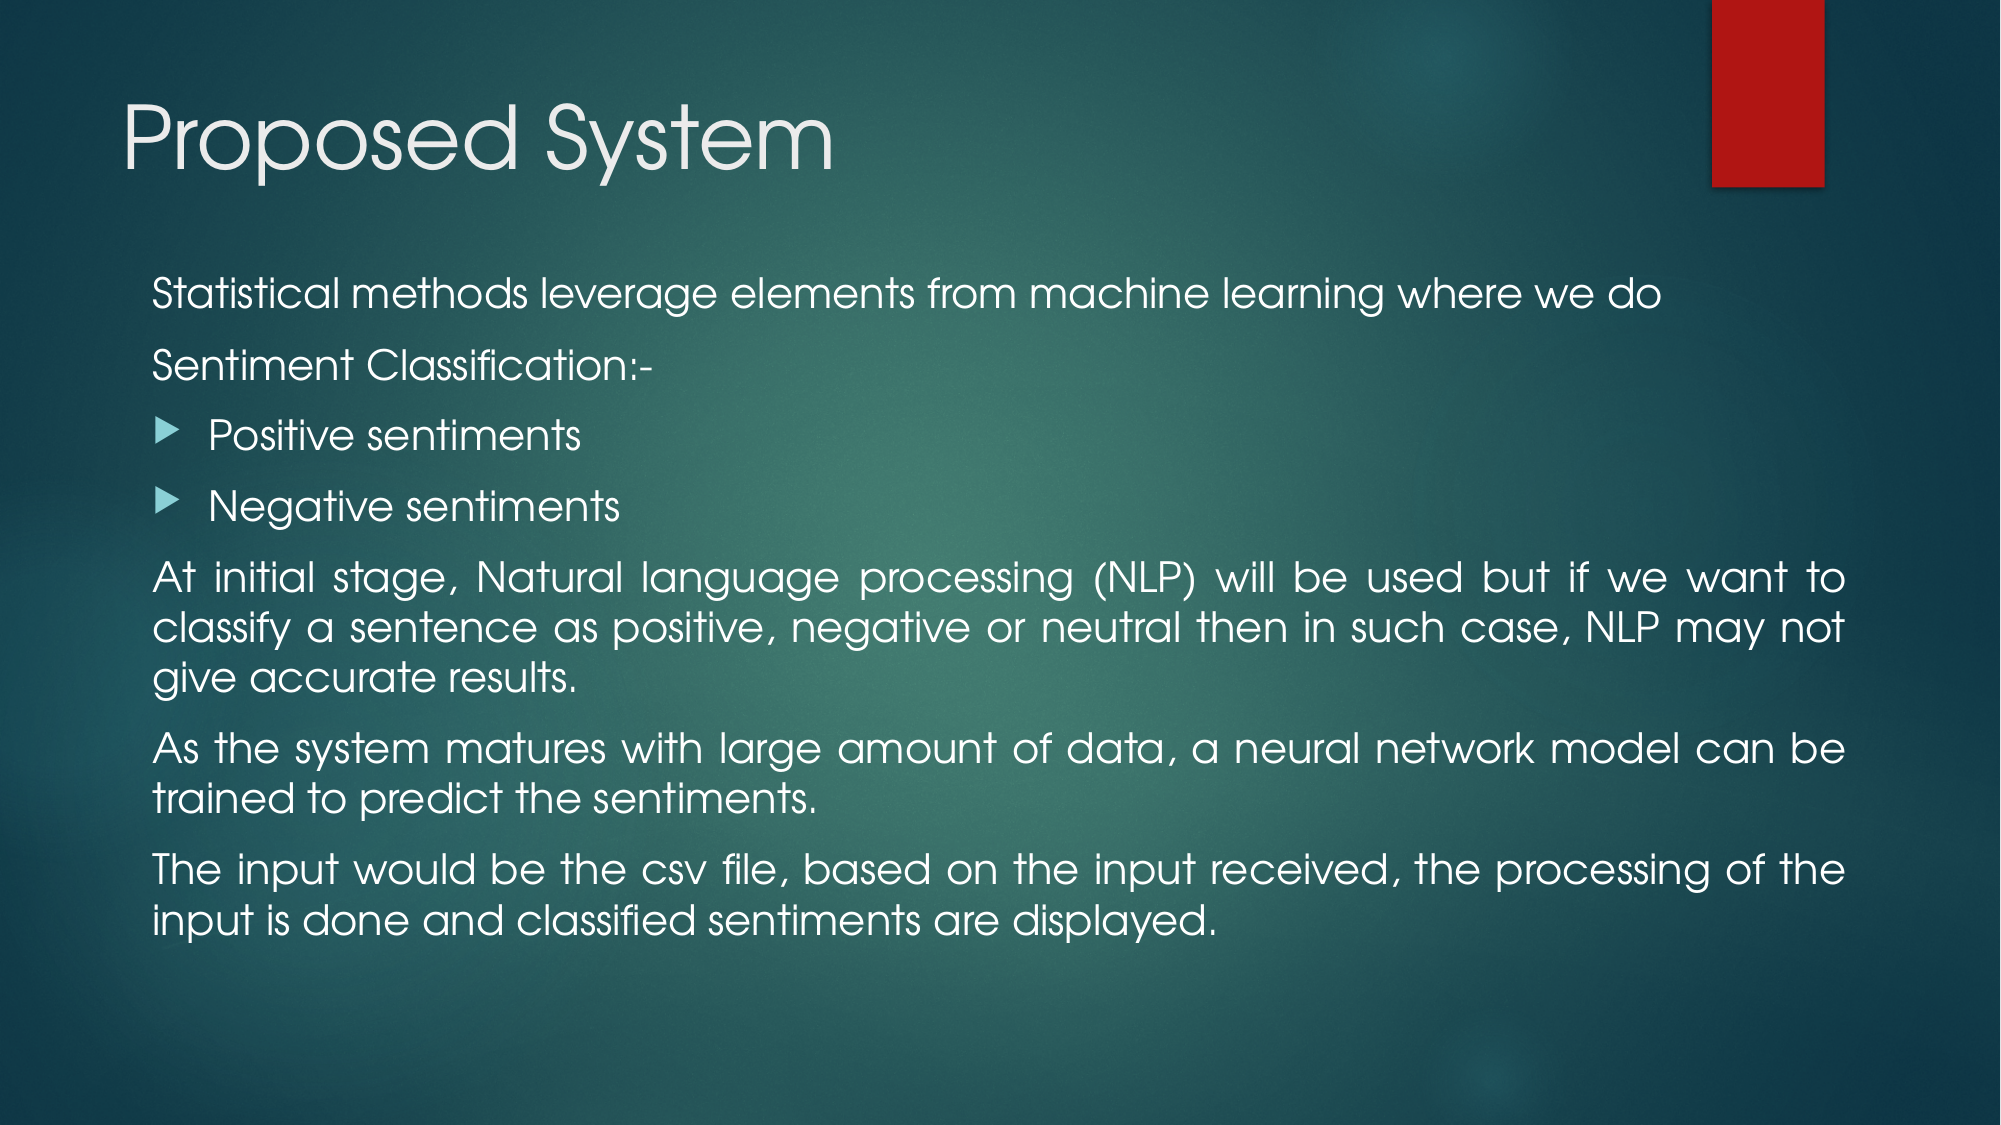

# Proposed System
Statistical methods leverage elements from machine learning where we do
Sentiment Classification:-
Positive sentiments
Negative sentiments
At initial stage, Natural language processing (NLP) will be used but if we want to classify a sentence as positive, negative or neutral then in such case, NLP may not give accurate results.
As the system matures with large amount of data, a neural network model can be trained to predict the sentiments.
The input would be the csv file, based on the input received, the processing of the input is done and classified sentiments are displayed.